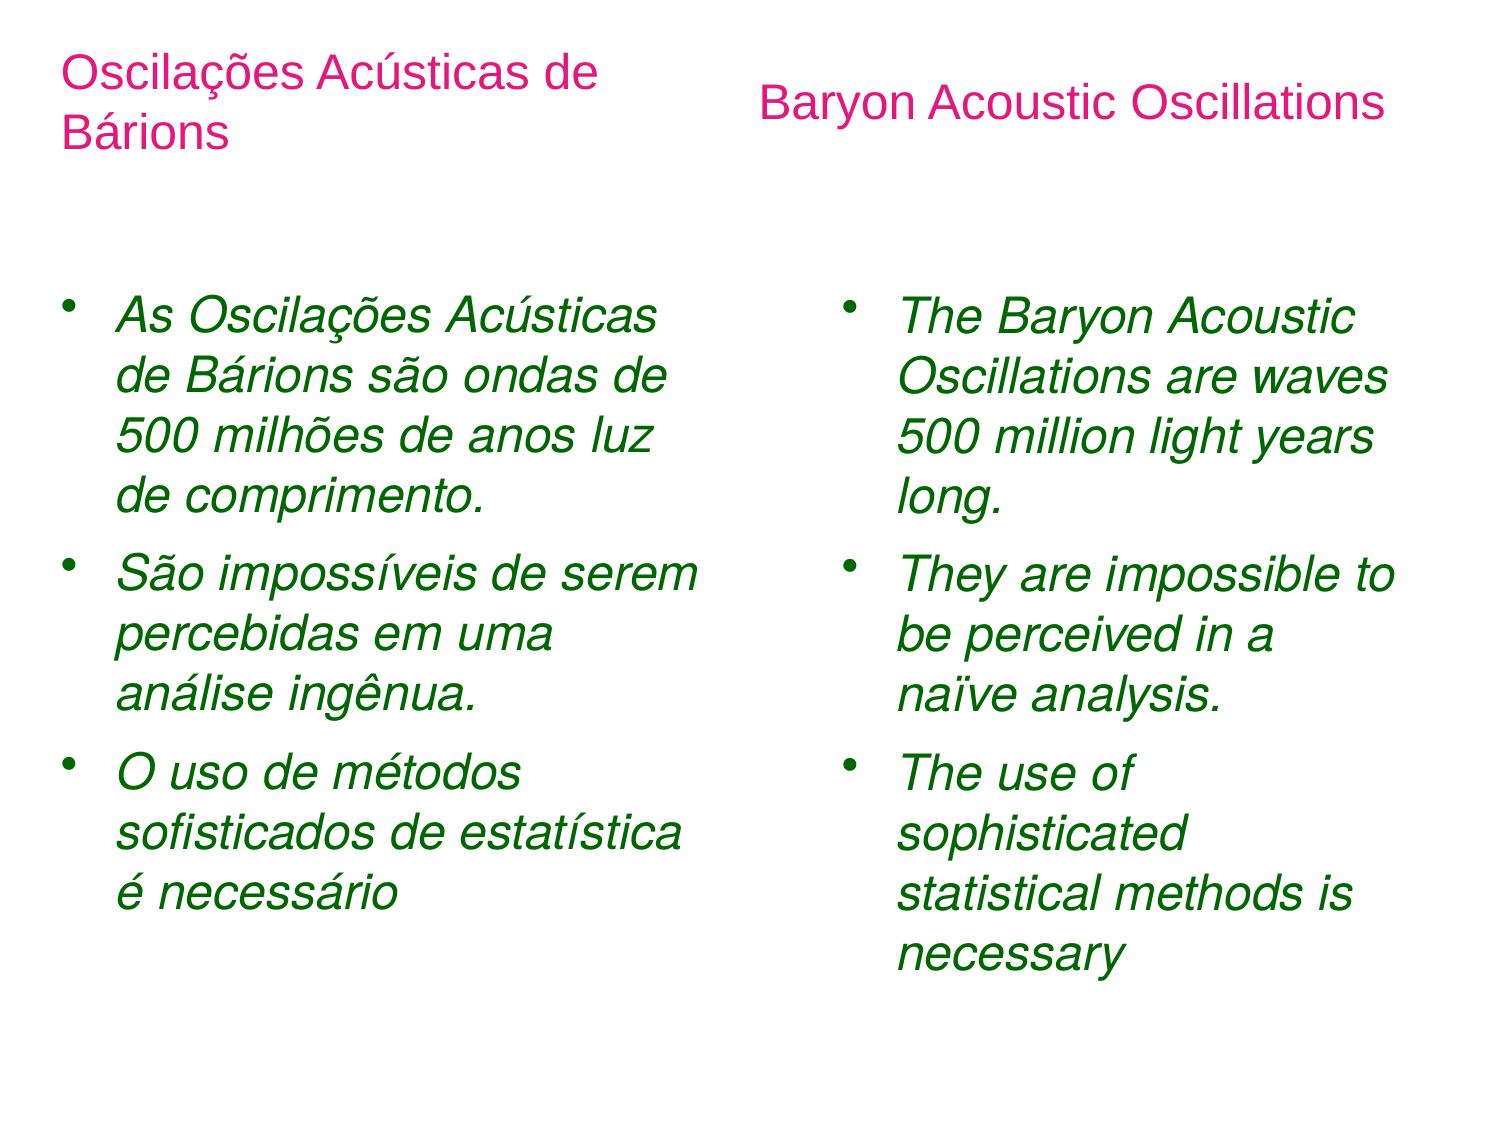

Oscilações Acústicas de Bárions
Baryon Acoustic Oscillations
As Oscilações Acústicas de Bárions são ondas de 500 milhões de anos luz de comprimento.
São impossíveis de serem percebidas em uma análise ingênua.
O uso de métodos sofisticados de estatística é necessário
The Baryon Acoustic Oscillations are waves 500 million light years long.
They are impossible to be perceived in a naïve analysis.
The use of sophisticated statistical methods is necessary